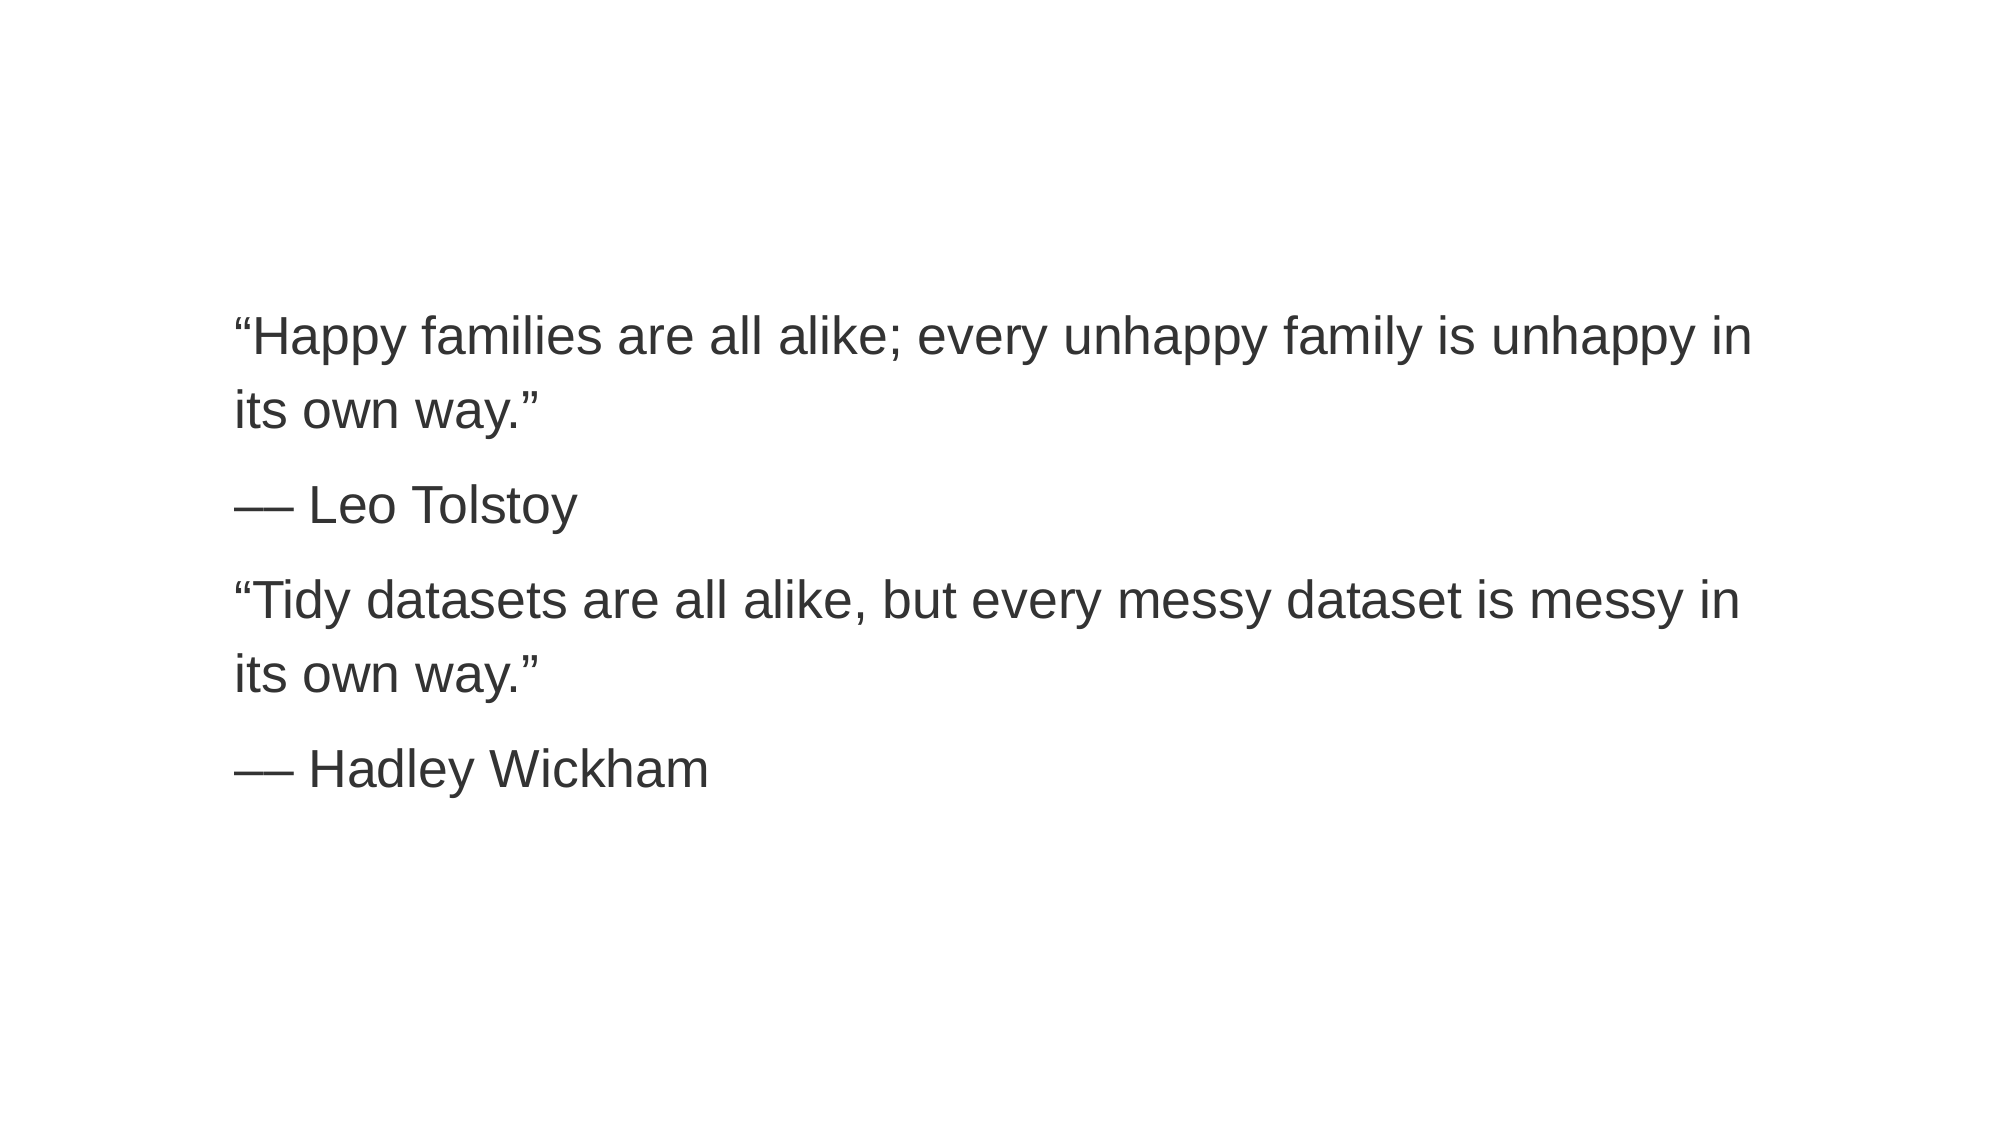

“Happy families are all alike; every unhappy family is unhappy in its own way.”
–– Leo Tolstoy
“Tidy datasets are all alike, but every messy dataset is messy in its own way.”
–– Hadley Wickham